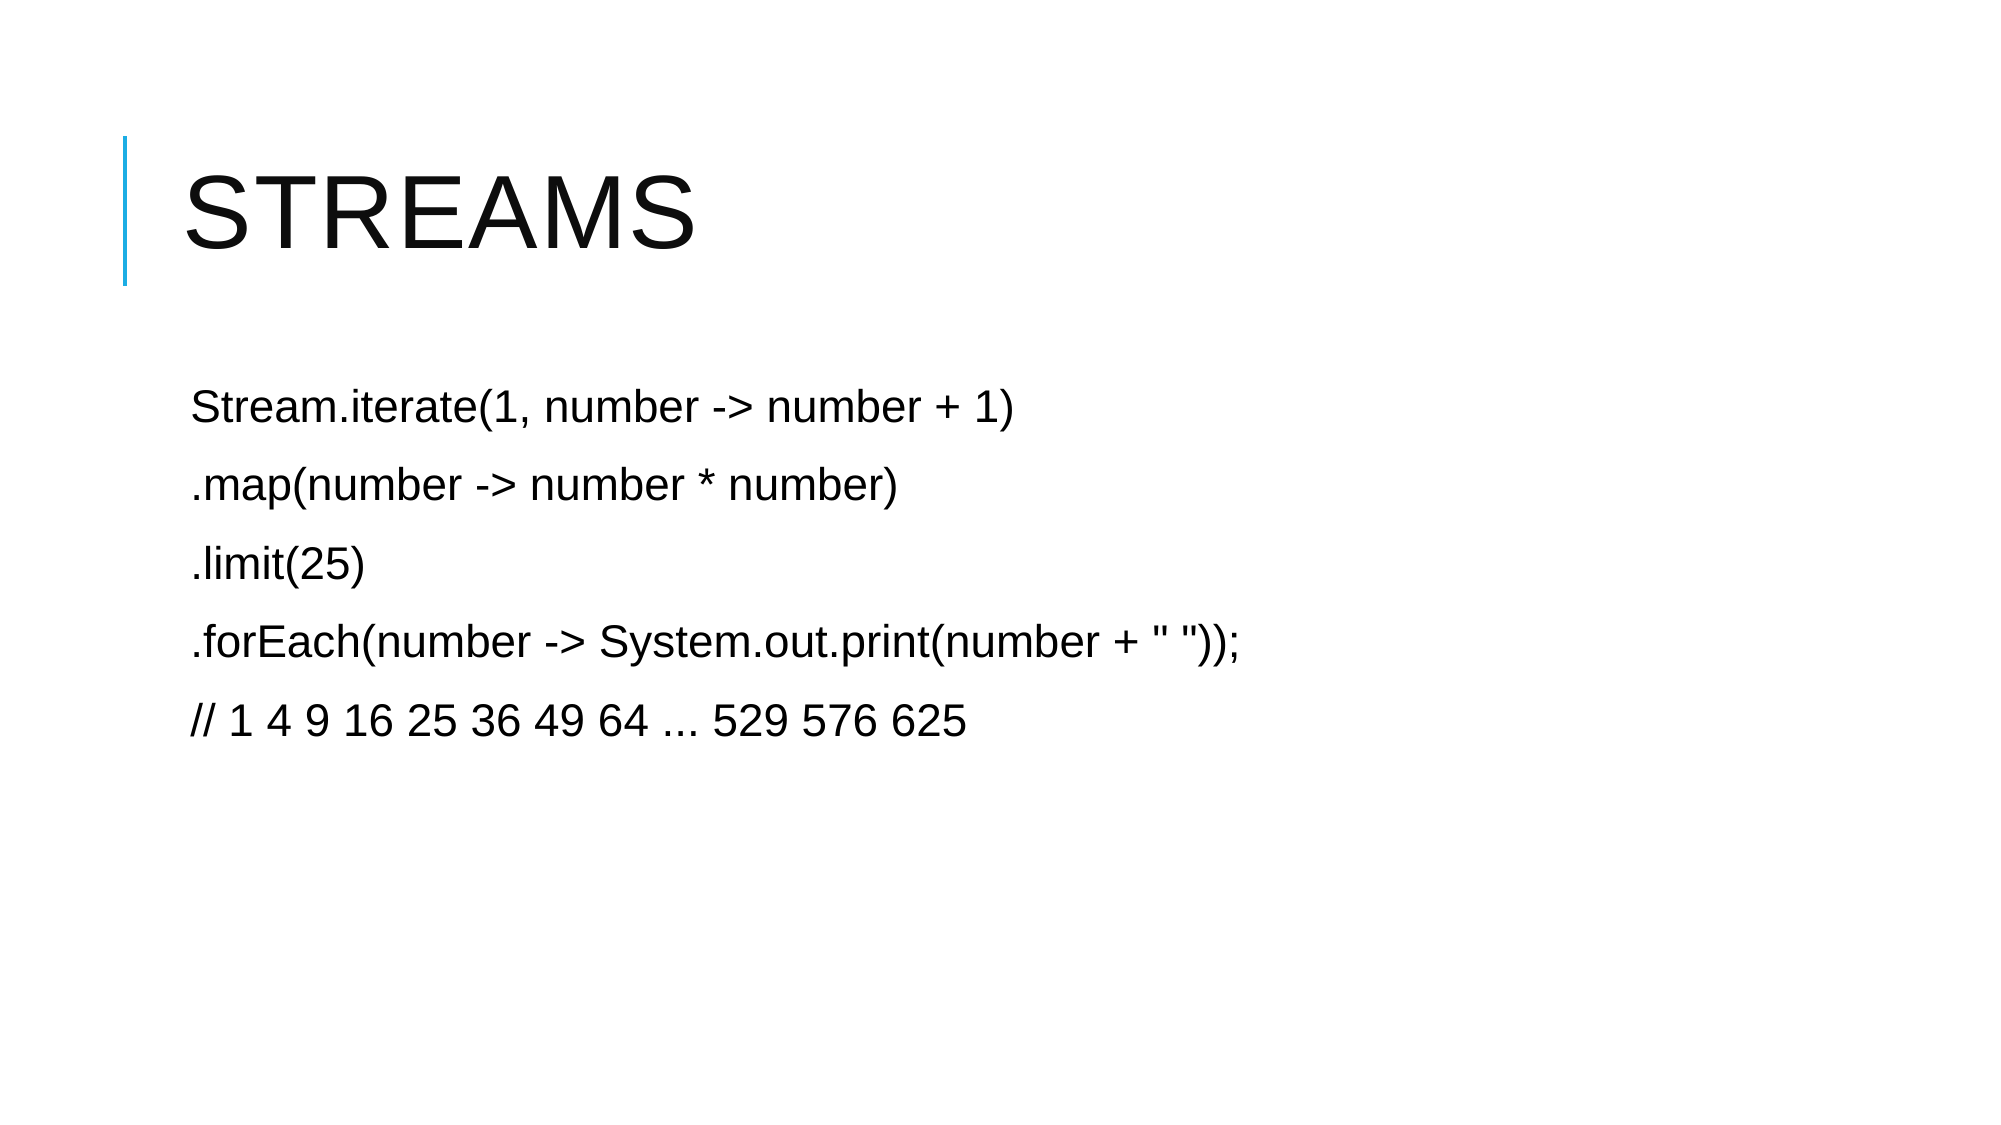

# Streams
Stream.iterate(1, number -> number + 1)
.map(number -> number * number)
.limit(25)
.forEach(number -> System.out.print(number + " "));
// 1 4 9 16 25 36 49 64 ... 529 576 625